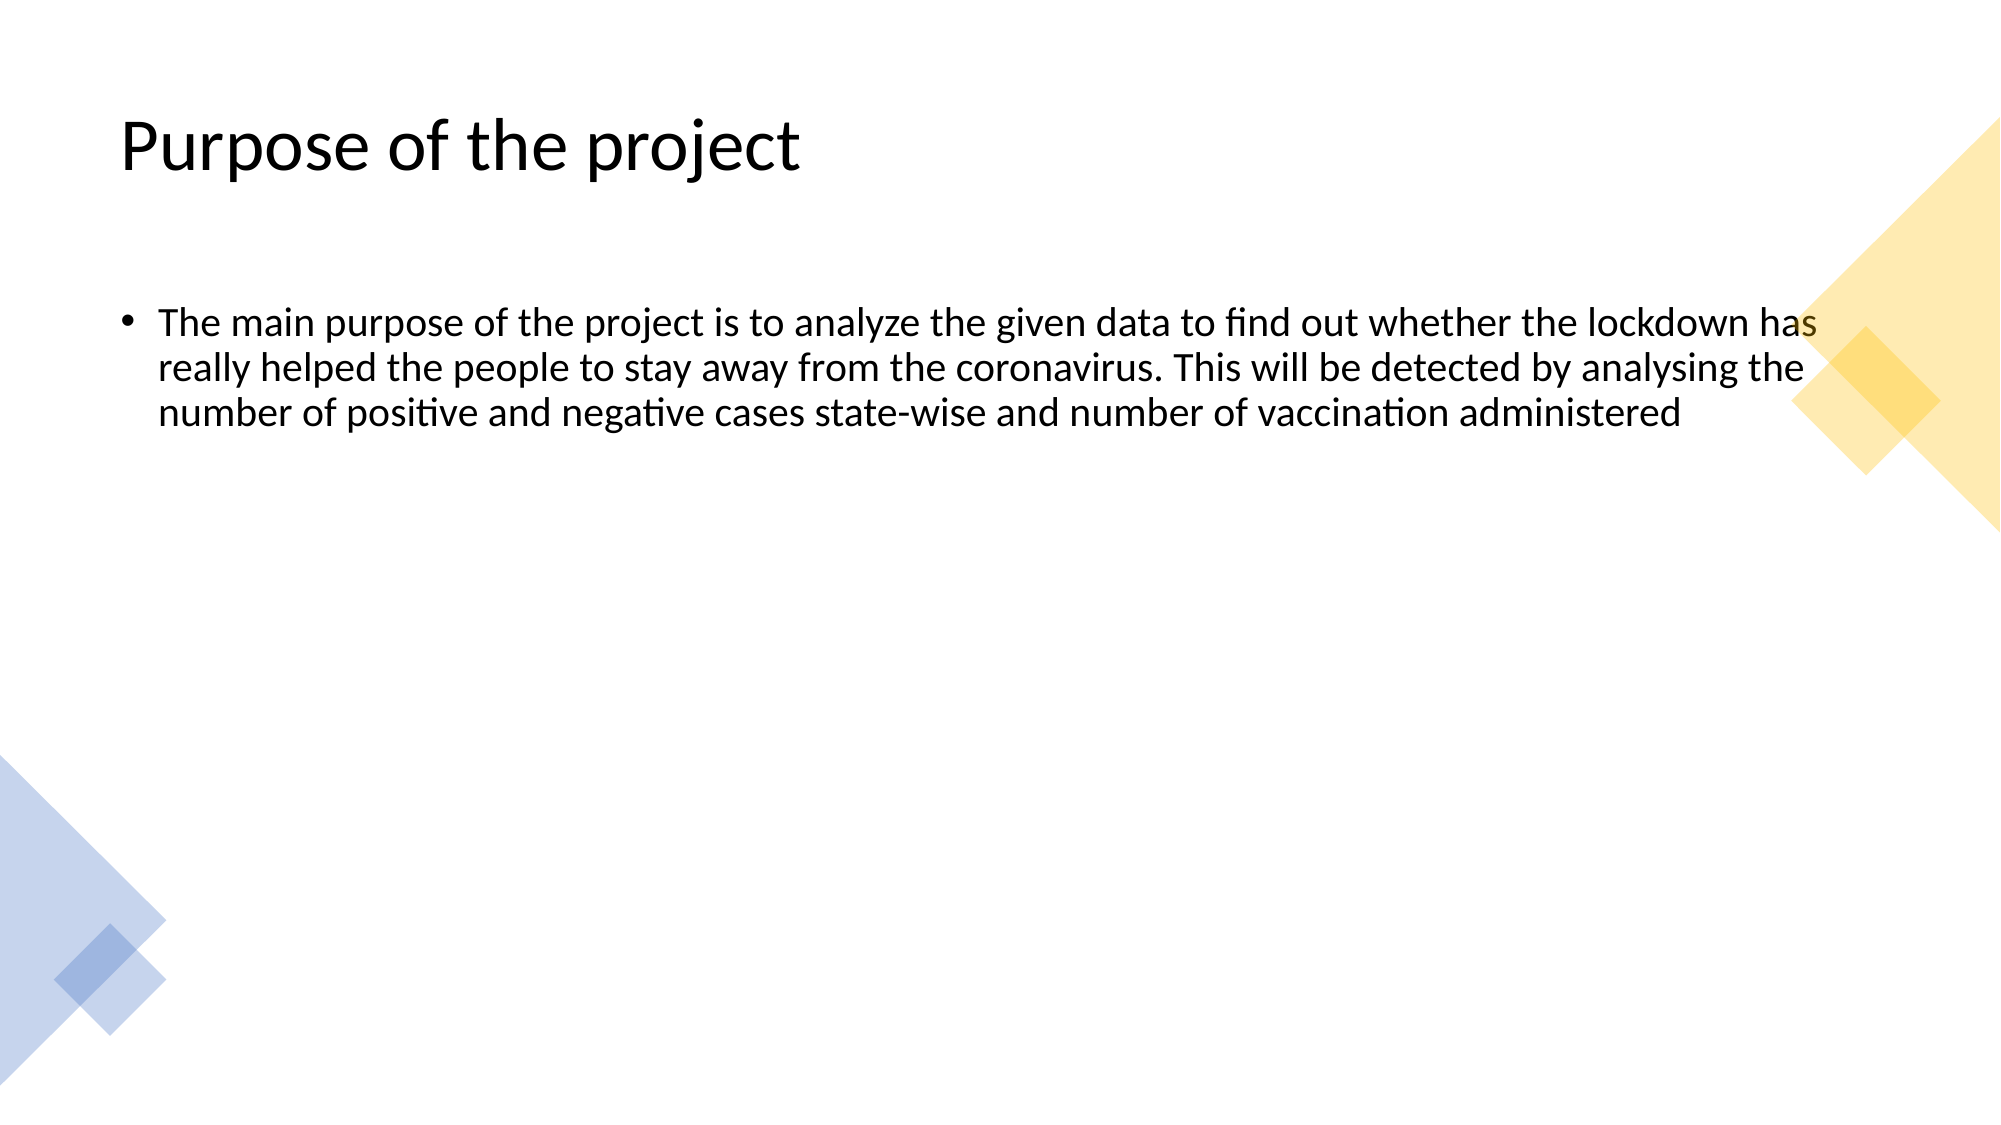

# Purpose of the project

The main purpose of the project is to analyze the given data to find out whether the lockdown has really helped the people to stay away from the coronavirus. This will be detected by analysing the number of positive and negative cases state-wise and number of vaccination administered